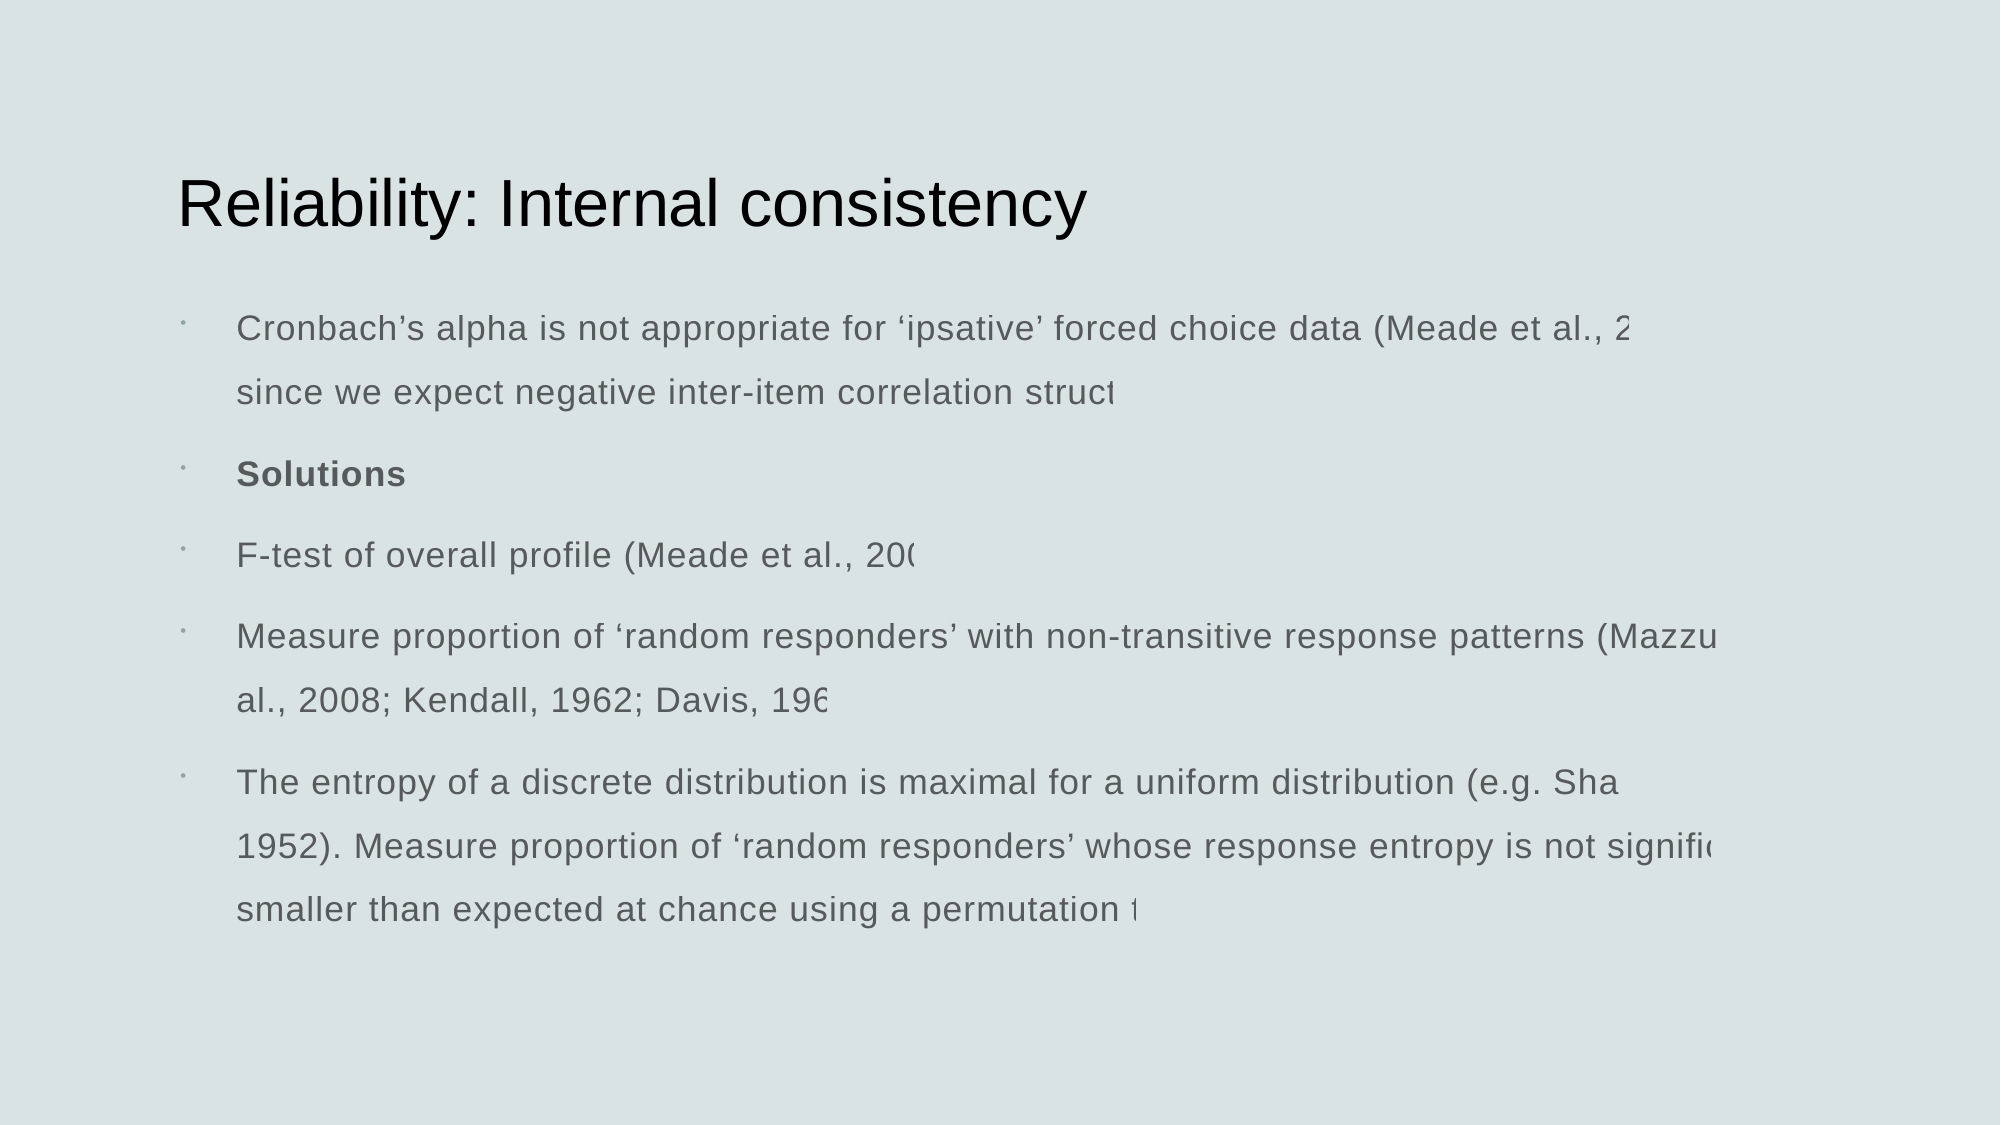

# Reliability: Internal consistency
Cronbach’s alpha is not appropriate for ‘ipsative’ forced choice data (Meade et al., 2004), since we expect negative inter-item correlation structure
Solutions:
F-test of overall profile (Meade et al., 2004)
Measure proportion of ‘random responders’ with non-transitive response patterns (Mazzuchi et al., 2008; Kendall, 1962; Davis, 1963)
The entropy of a discrete distribution is maximal for a uniform distribution (e.g. Shannon, 1952). Measure proportion of ‘random responders’ whose response entropy is not significantly smaller than expected at chance using a permutation test